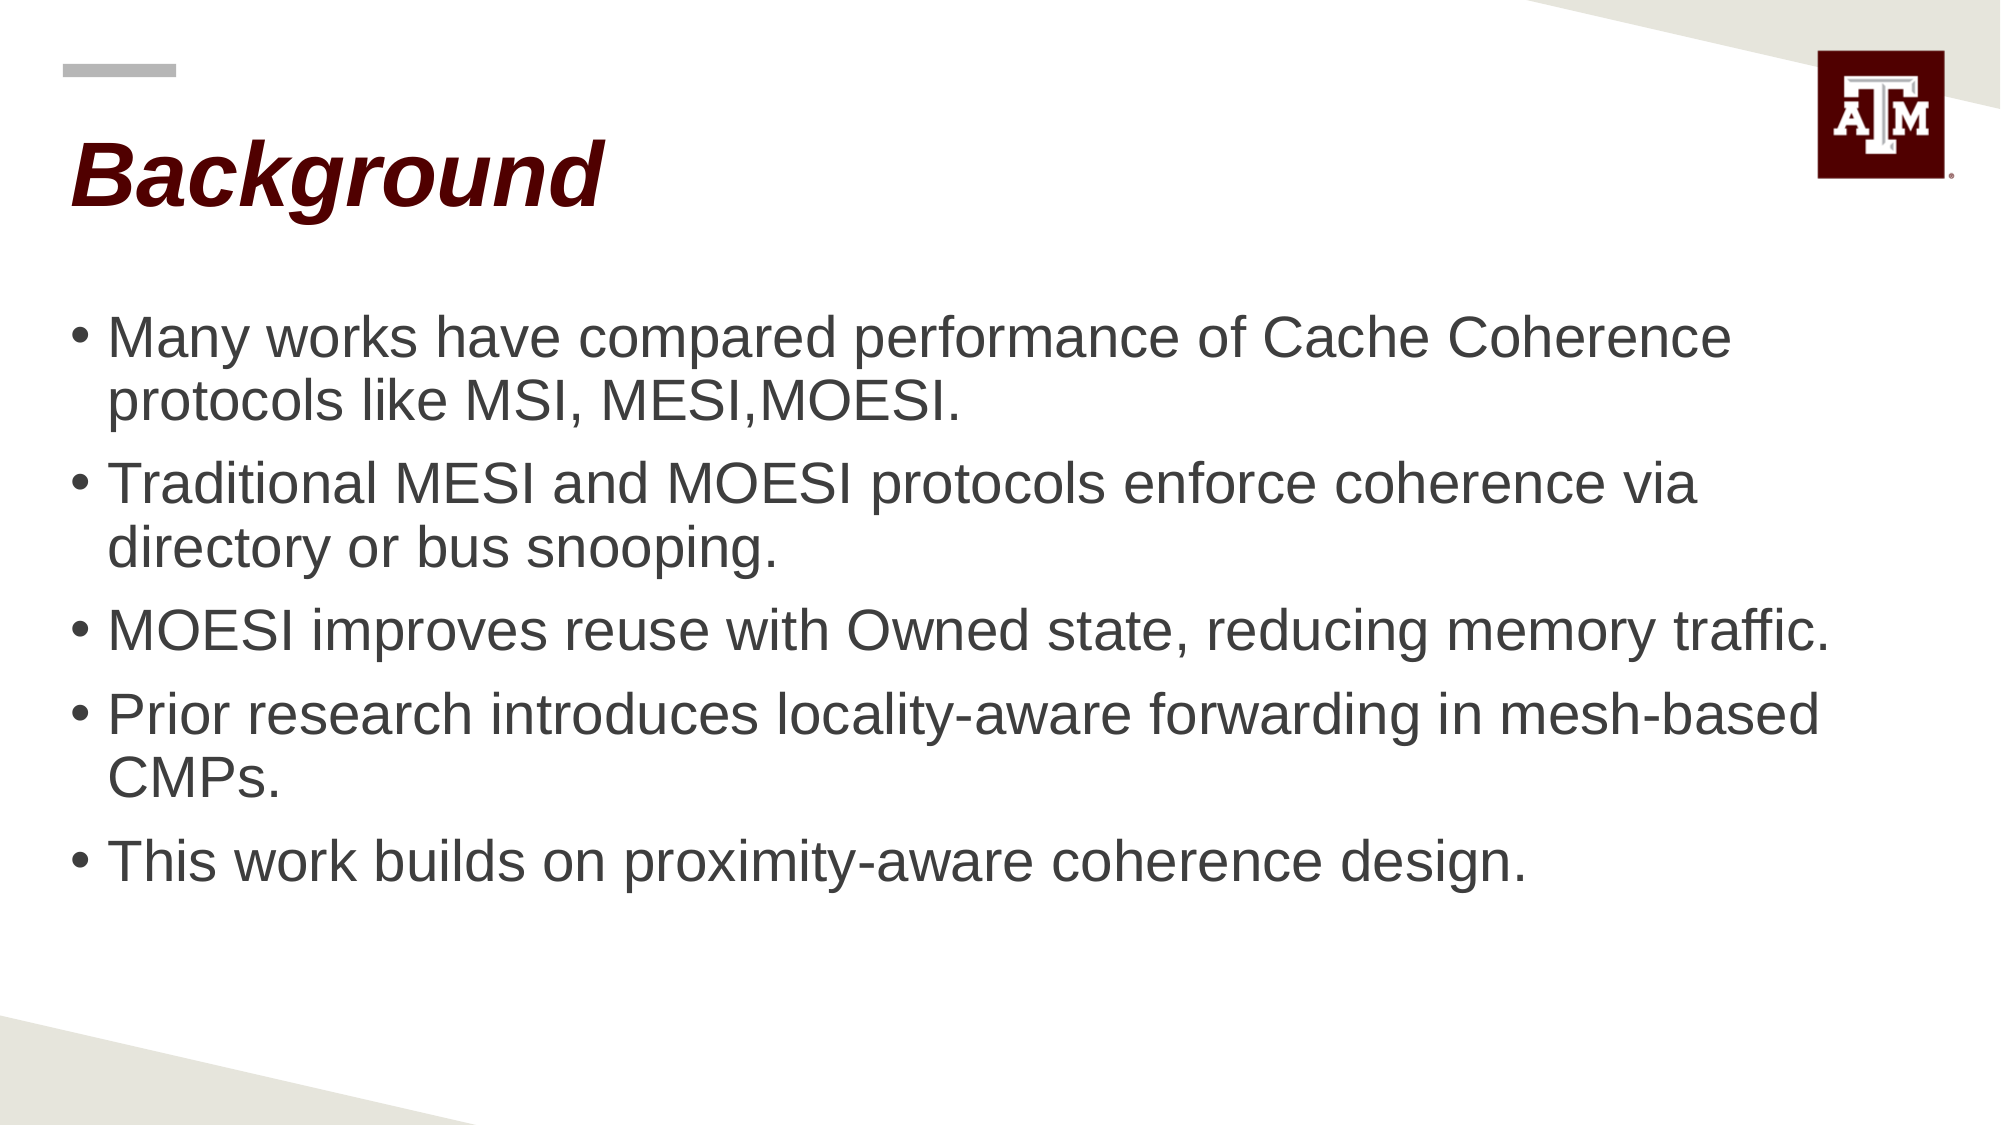

# Background
Many works have compared performance of Cache Coherence protocols like MSI, MESI,MOESI.
Traditional MESI and MOESI protocols enforce coherence via directory or bus snooping.
MOESI improves reuse with Owned state, reducing memory traffic.
Prior research introduces locality-aware forwarding in mesh-based CMPs.
This work builds on proximity-aware coherence design.